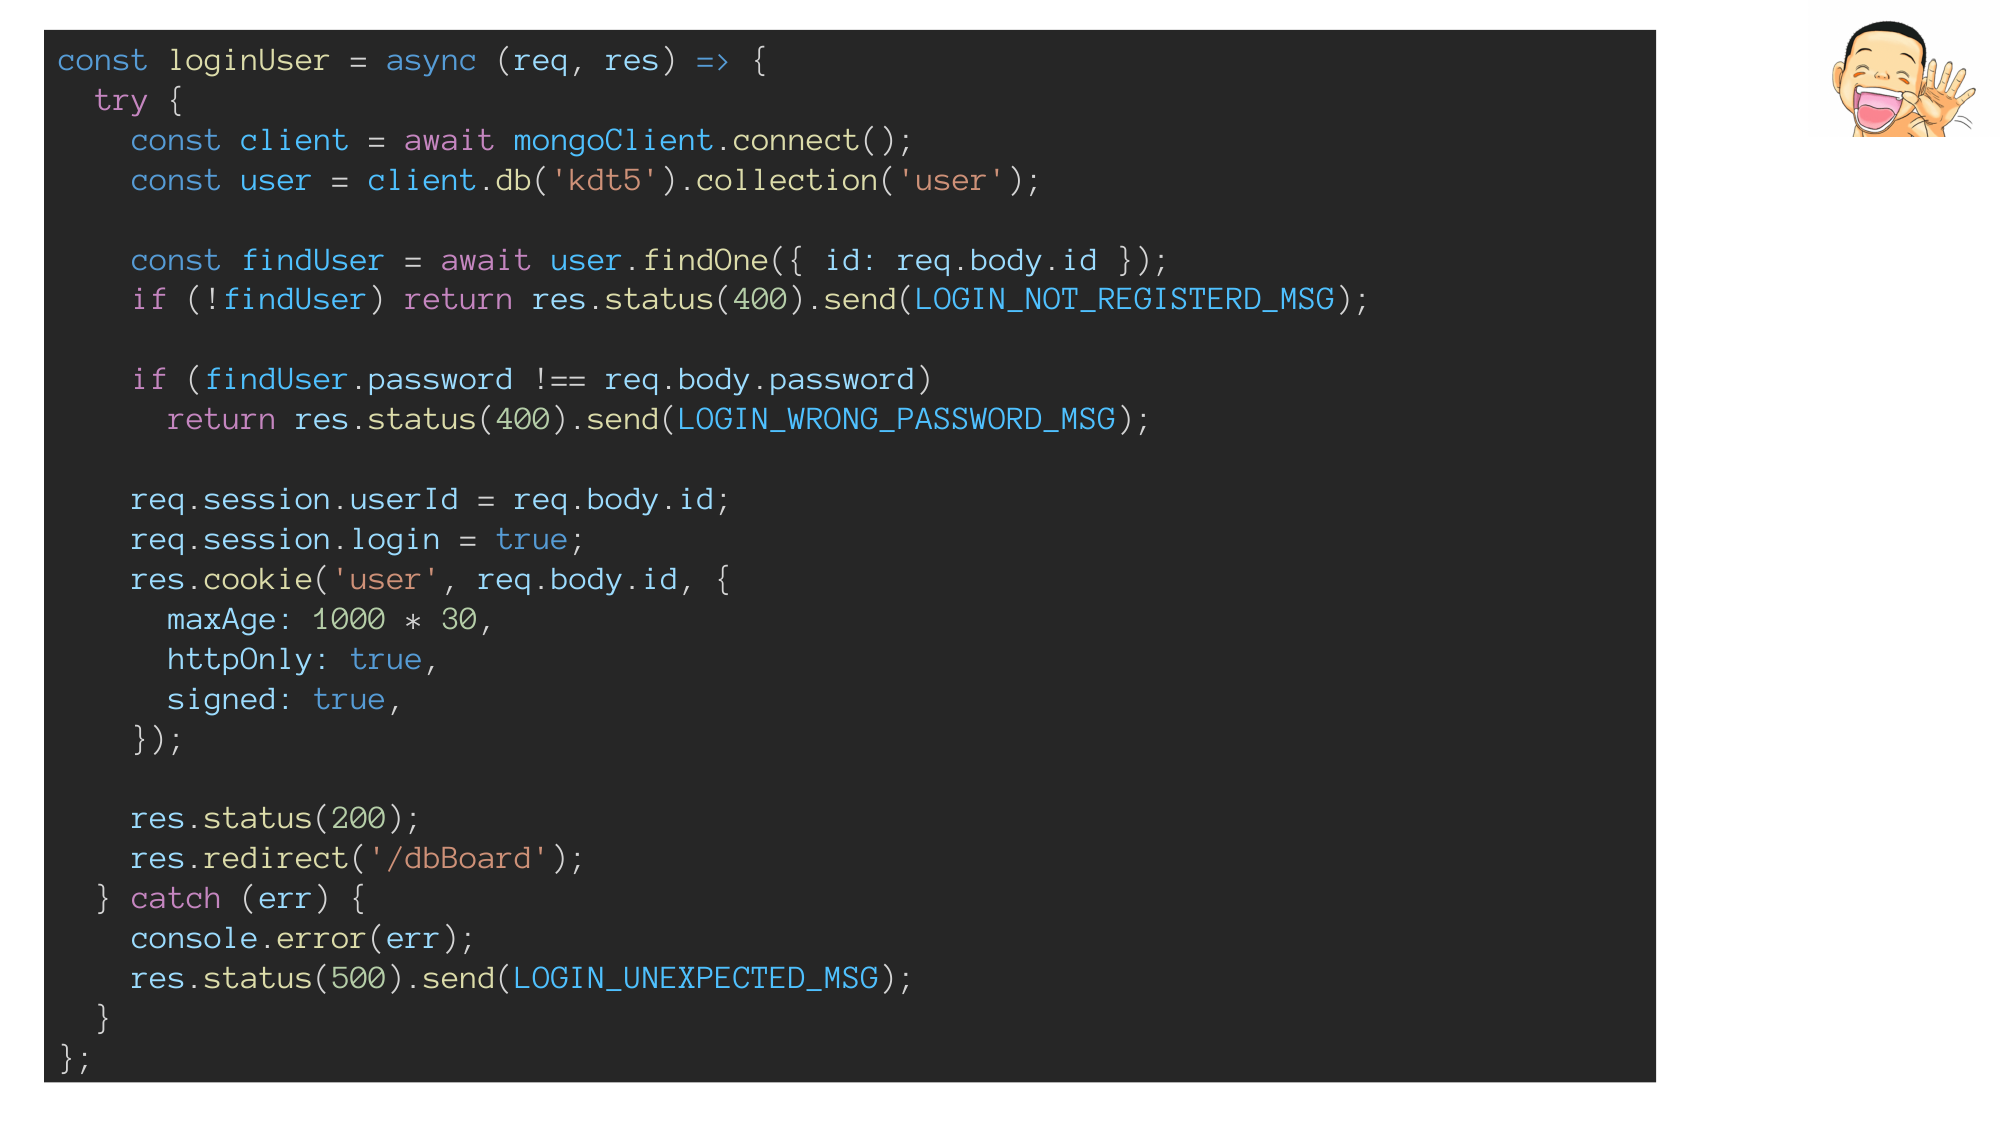

const loginUser = async (req, res) => {
  try {
    const client = await mongoClient.connect();
    const user = client.db('kdt5').collection('user');
    const findUser = await user.findOne({ id: req.body.id });
    if (!findUser) return res.status(400).send(LOGIN_NOT_REGISTERD_MSG);
    if (findUser.password !== req.body.password)
      return res.status(400).send(LOGIN_WRONG_PASSWORD_MSG);
    req.session.userId = req.body.id;
    req.session.login = true;
    res.cookie('user', req.body.id, {
      maxAge: 1000 * 30,
      httpOnly: true,
      signed: true,
    });
    res.status(200);
    res.redirect('/dbBoard');
  } catch (err) {
    console.error(err);
    res.status(500).send(LOGIN_UNEXPECTED_MSG);
  }
};